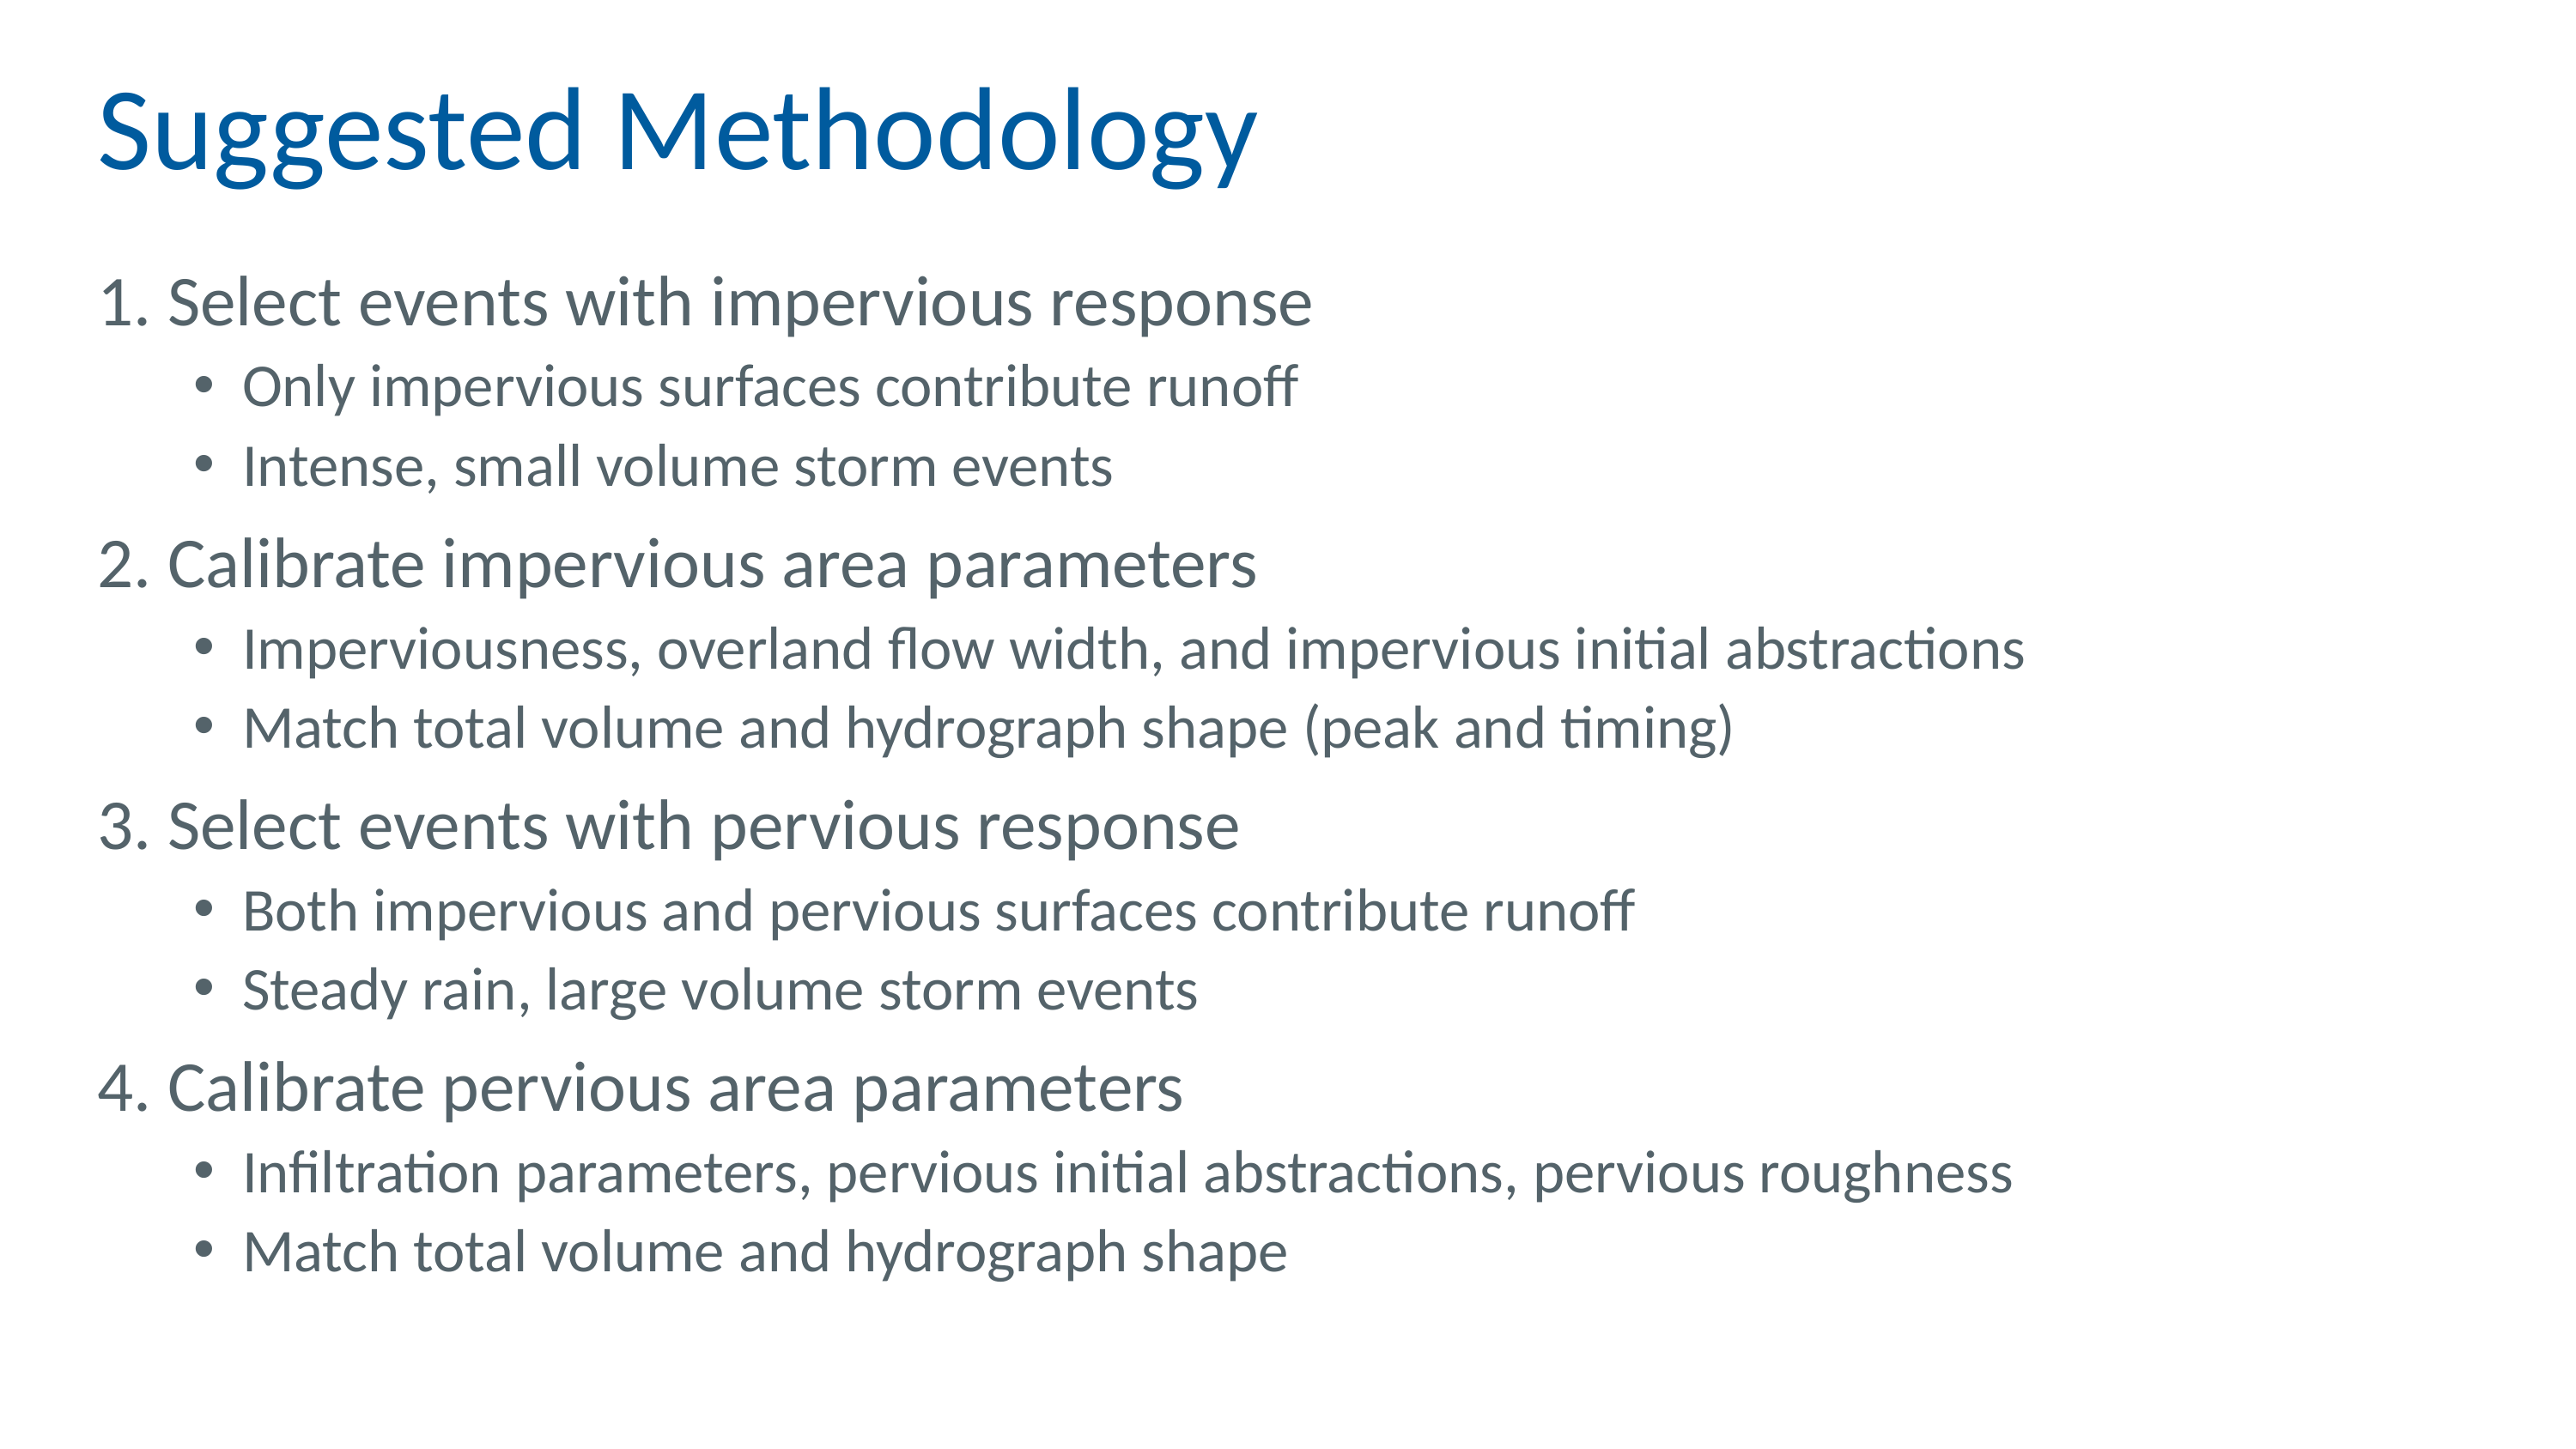

# Suggested Methodology
1. Select events with impervious response
Only impervious surfaces contribute runoff
Intense, small volume storm events
2. Calibrate impervious area parameters
Imperviousness, overland flow width, and impervious initial abstractions
Match total volume and hydrograph shape (peak and timing)
3. Select events with pervious response
Both impervious and pervious surfaces contribute runoff
Steady rain, large volume storm events
4. Calibrate pervious area parameters
Infiltration parameters, pervious initial abstractions, pervious roughness
Match total volume and hydrograph shape